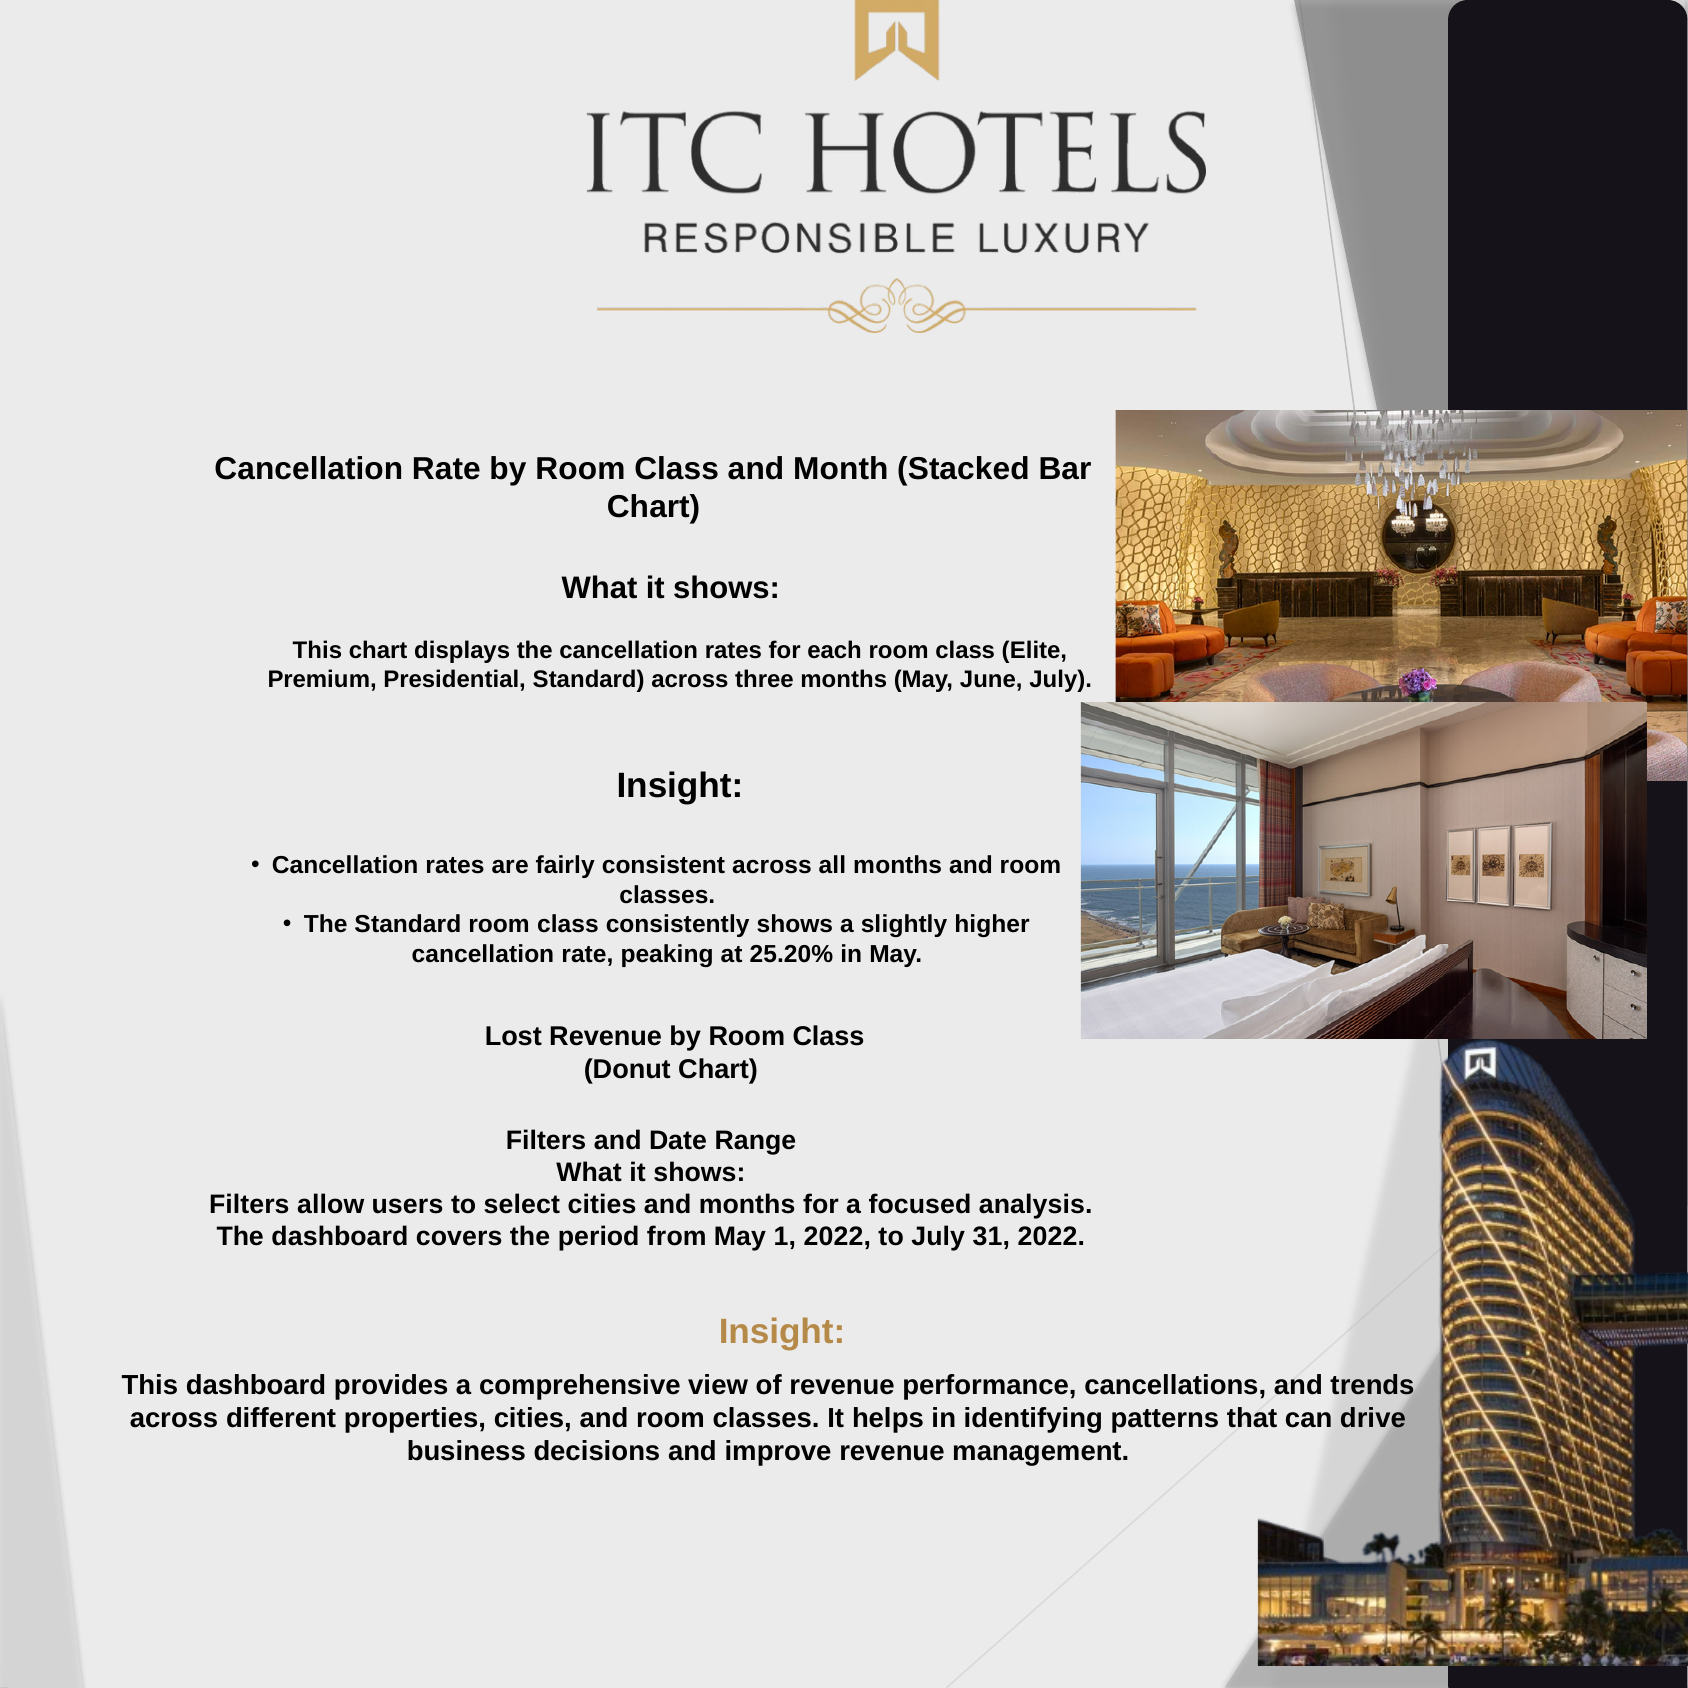

Cancellation Rate by Room Class and Month (Stacked Bar Chart)
What it shows:
This chart displays the cancellation rates for each room class (Elite, Premium, Presidential, Standard) across three months (May, June, July).

Insight:
Cancellation rates are fairly consistent across all months and room classes.
The Standard room class consistently shows a slightly higher cancellation rate, peaking at 25.20% in May.
 Lost Revenue by Room Class (Donut Chart)

Filters and Date Range
What it shows:
Filters allow users to select cities and months for a focused analysis. The dashboard covers the period from May 1, 2022, to July 31, 2022.
Insight:
This dashboard provides a comprehensive view of revenue performance, cancellations, and trends across different properties, cities, and room classes. It helps in identifying patterns that can drive business decisions and improve revenue management.